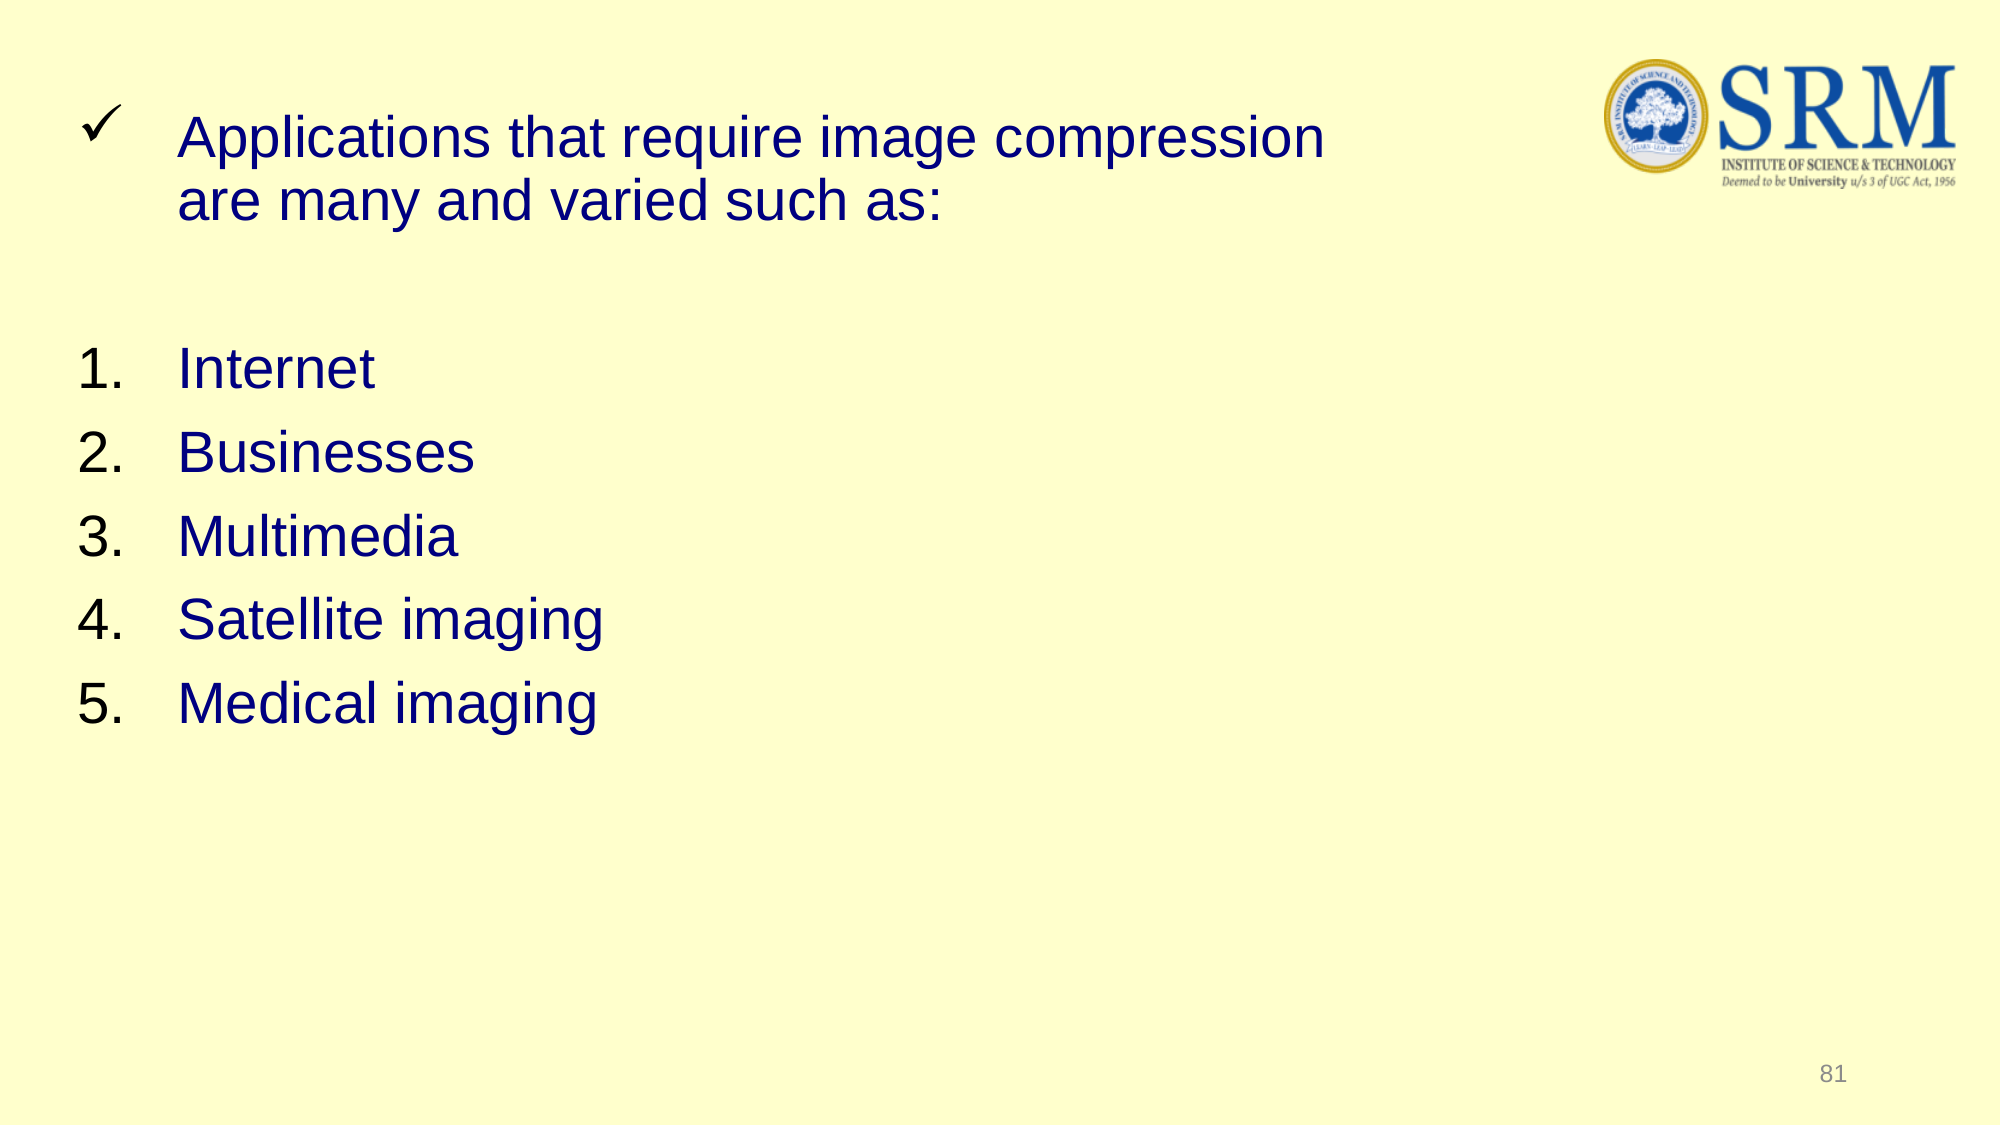

Applications that require image compression are many and varied such as:

Internet
Businesses
Multimedia
Satellite imaging
Medical imaging

81